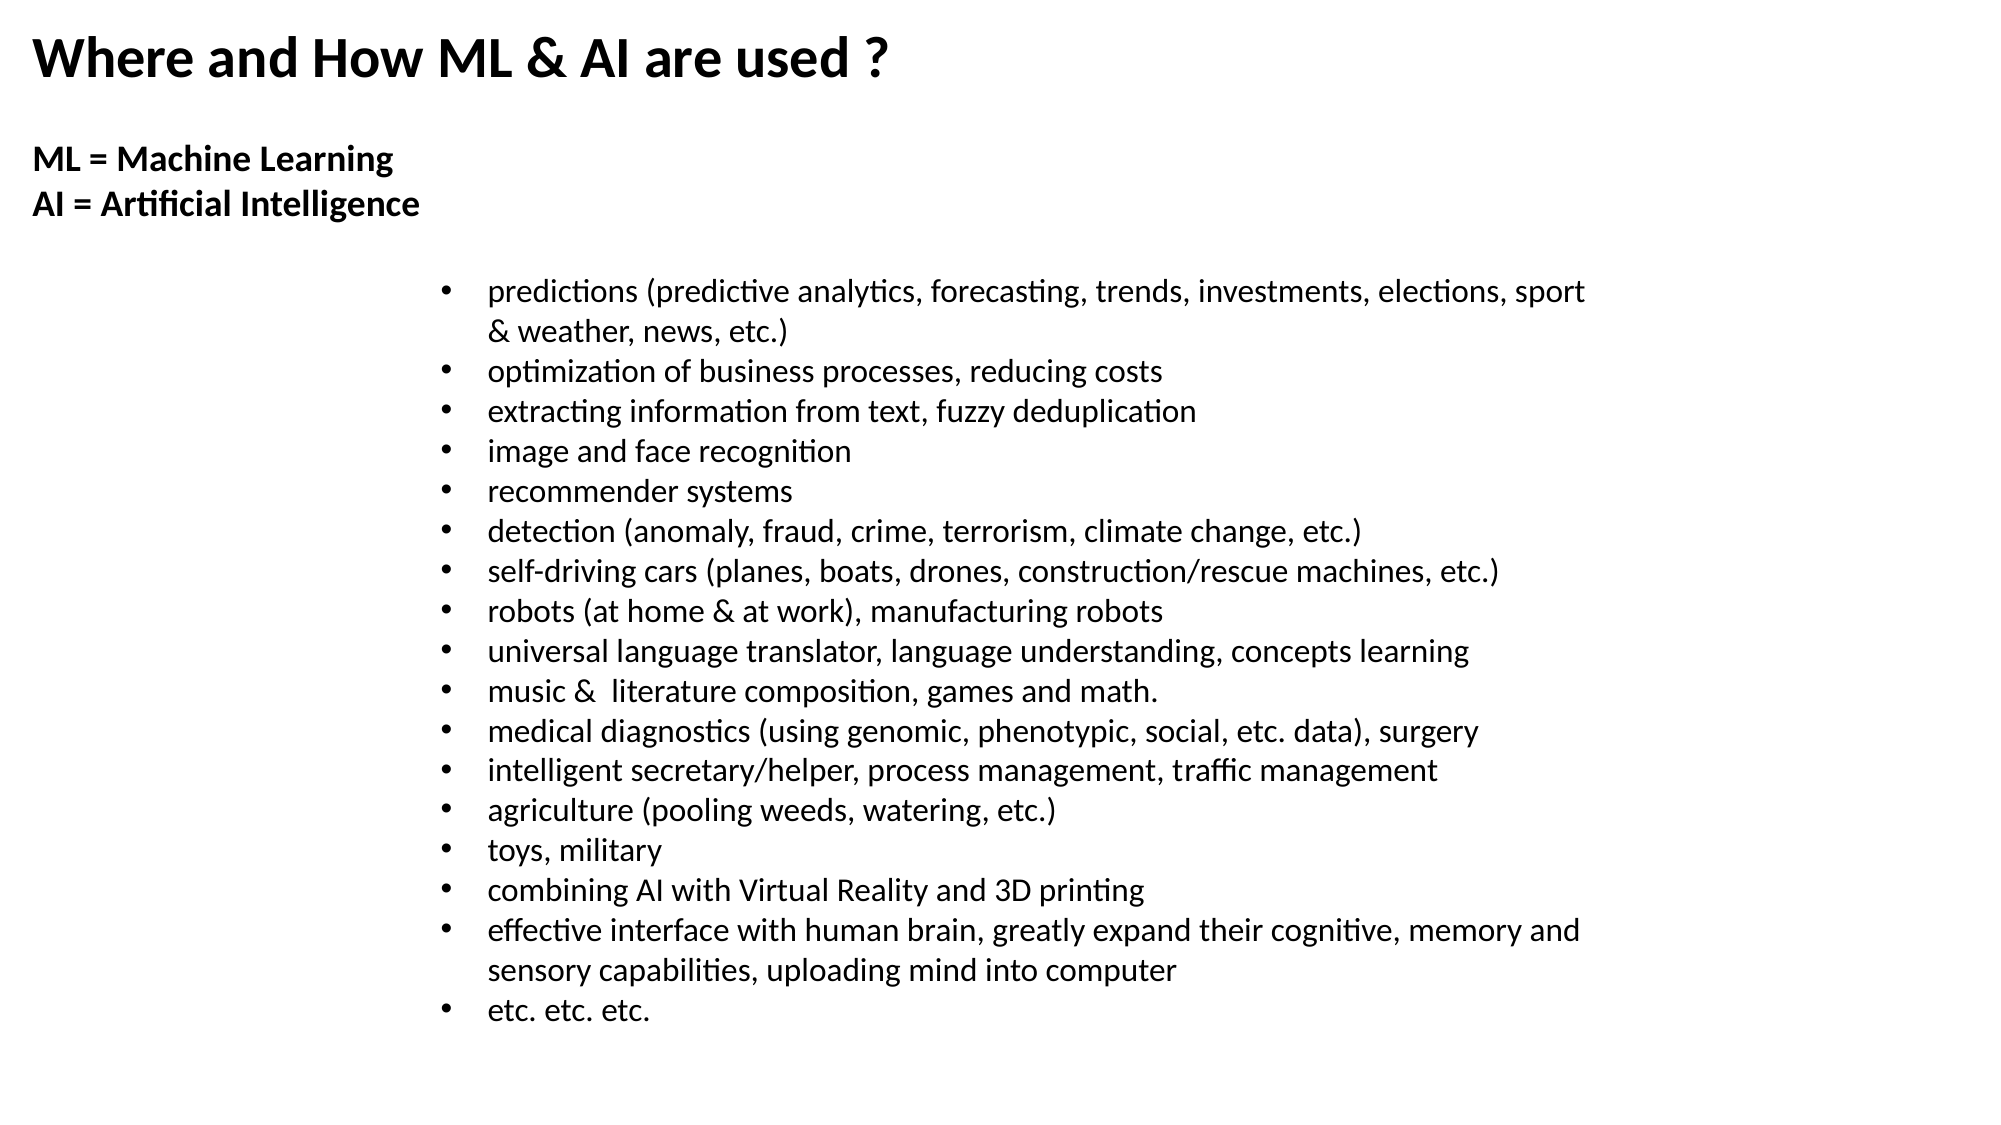

Where and How ML & AI are used ?

ML = Machine Learning
AI = Artificial Intelligence
predictions (predictive analytics, forecasting, trends, investments, elections, sport & weather, news, etc.)
optimization of business processes, reducing costs
extracting information from text, fuzzy deduplication
image and face recognition
recommender systems
detection (anomaly, fraud, crime, terrorism, climate change, etc.)
self-driving cars (planes, boats, drones, construction/rescue machines, etc.)
robots (at home & at work), manufacturing robots
universal language translator, language understanding, concepts learning
music &  literature composition, games and math.
medical diagnostics (using genomic, phenotypic, social, etc. data), surgery
intelligent secretary/helper, process management, traffic management
agriculture (pooling weeds, watering, etc.)
toys, military
combining AI with Virtual Reality and 3D printing
effective interface with human brain, greatly expand their cognitive, memory and sensory capabilities, uploading mind into computer
etc. etc. etc.